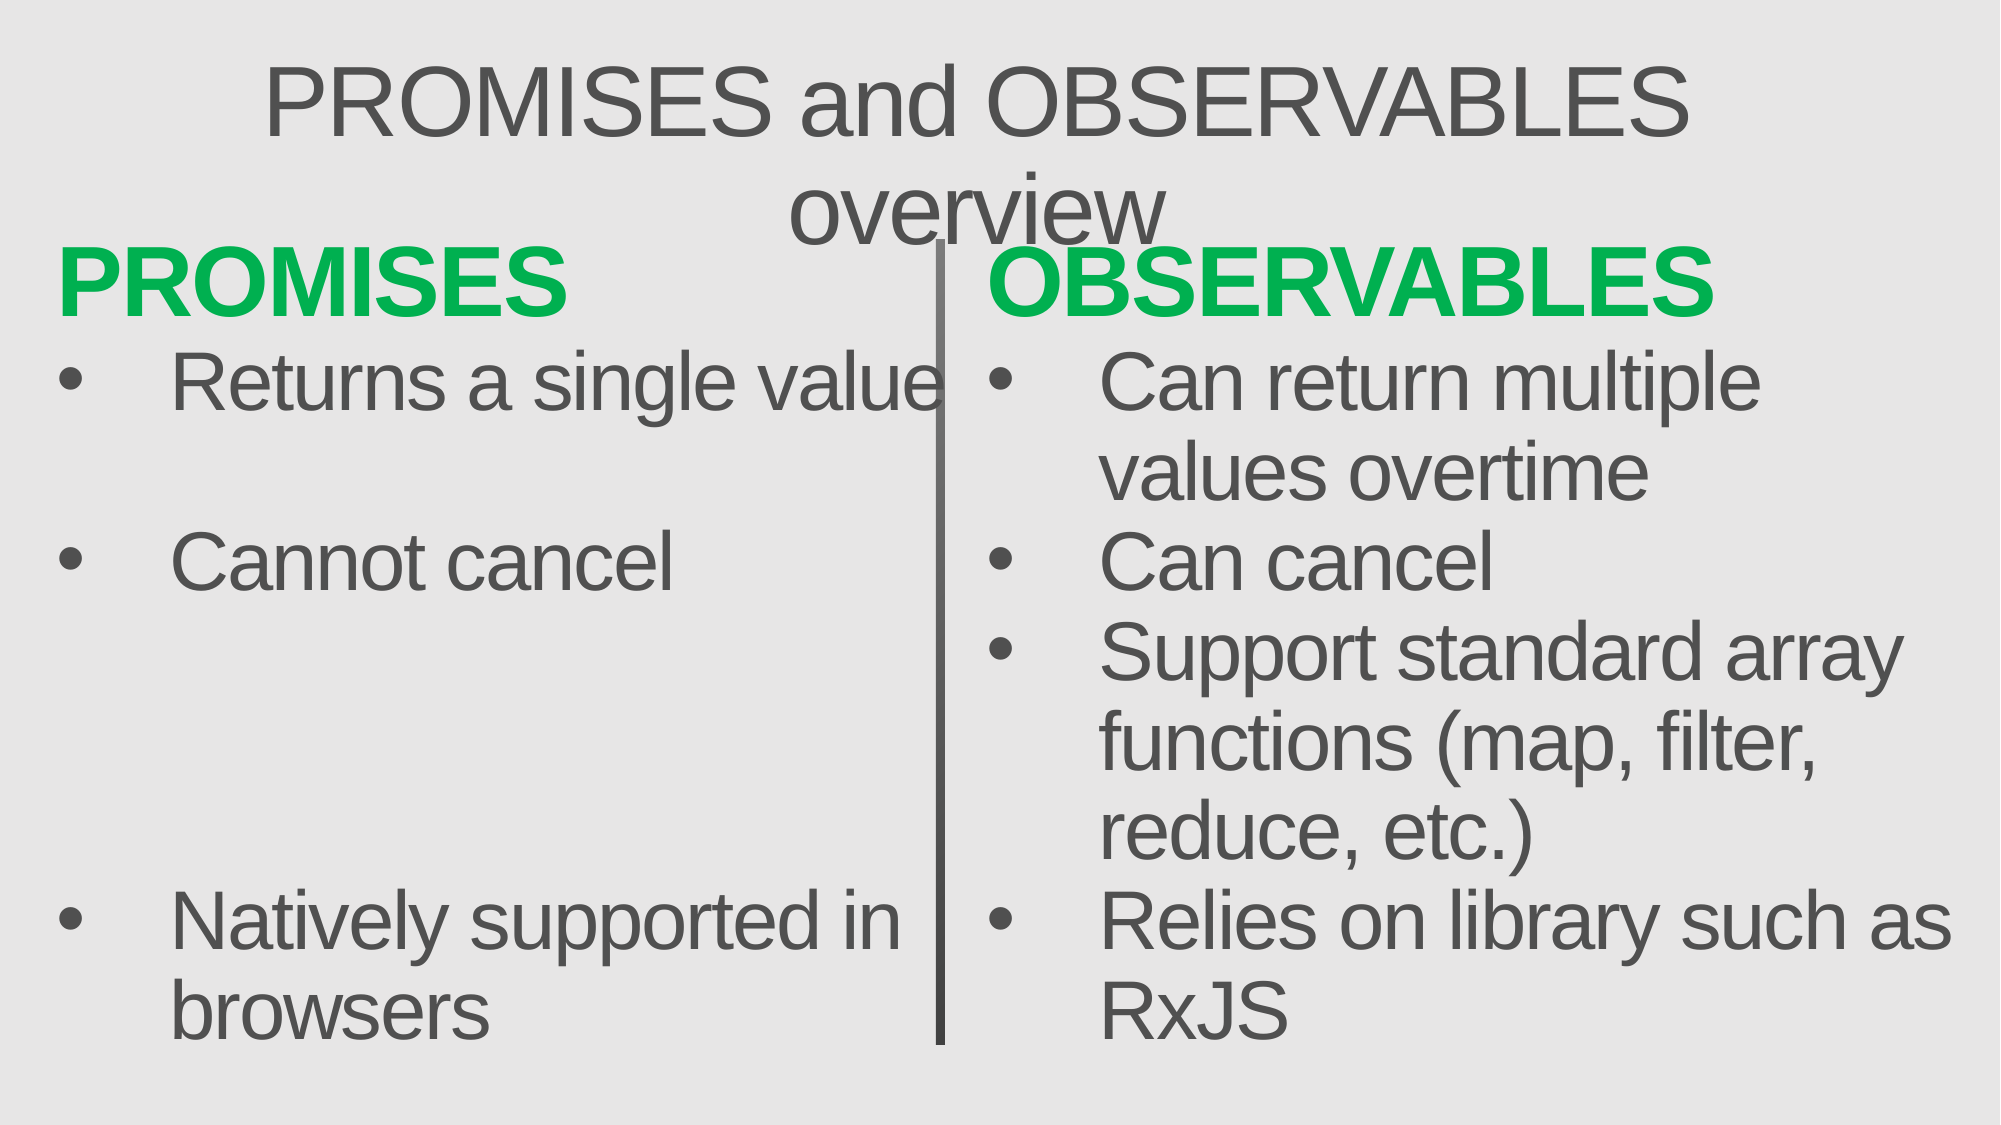

PROMISES and OBSERVABLES overview
PROMISES
Returns a single value

Cannot cancel

Natively supported in browsers

OBSERVABLES
Can return multiple values overtime
Can cancel
Support standard array functions (map, filter, reduce, etc.)
Relies on library such as RxJS